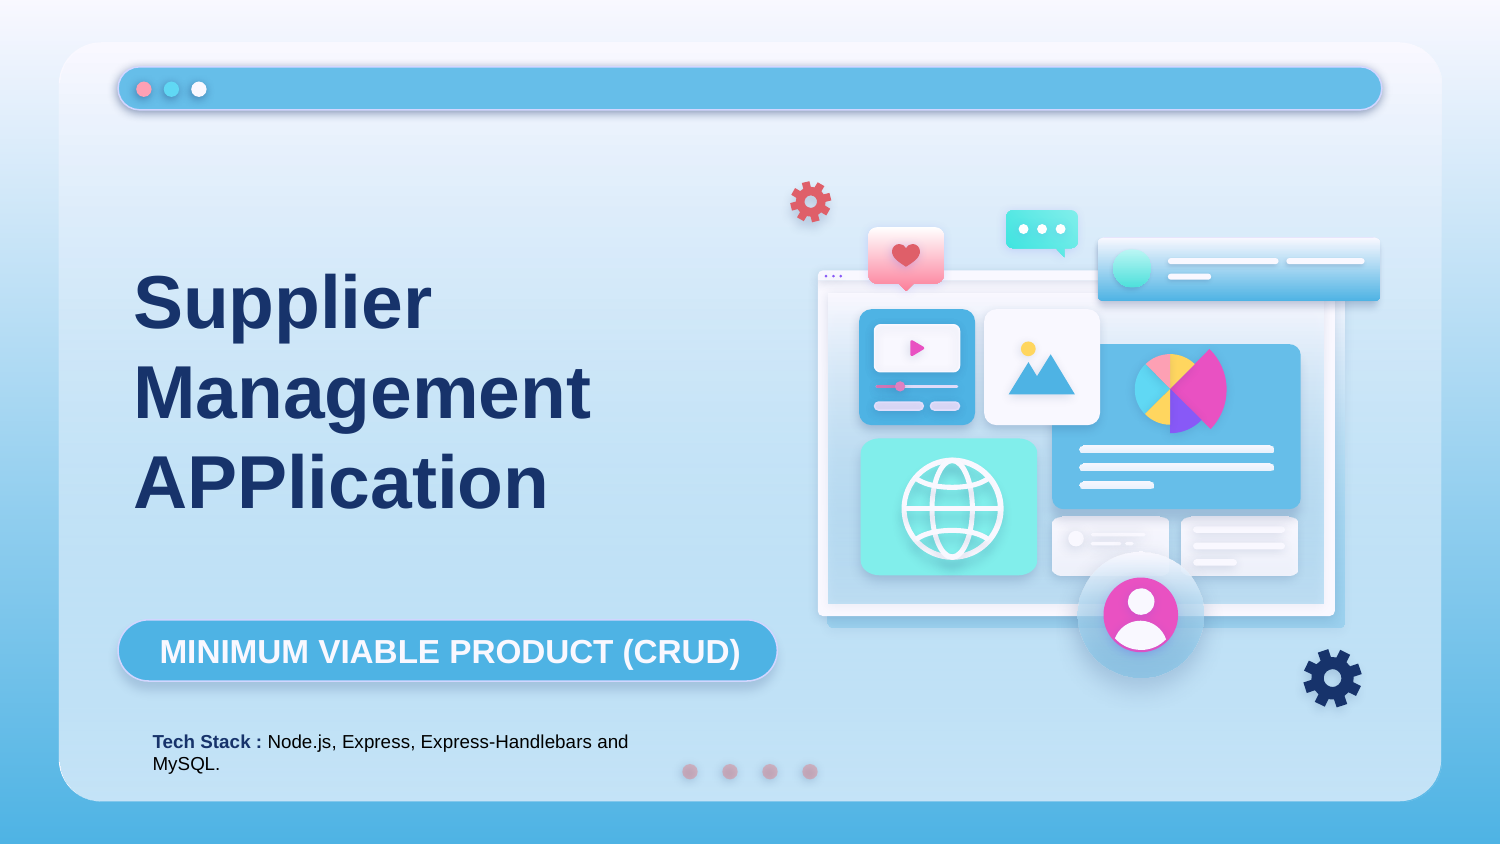

# Supplier Management APPlication

MINIMUM VIABLE PRODUCT (CRUD)

Tech Stack : Node.js, Express, Express-Handlebars and MySQL.